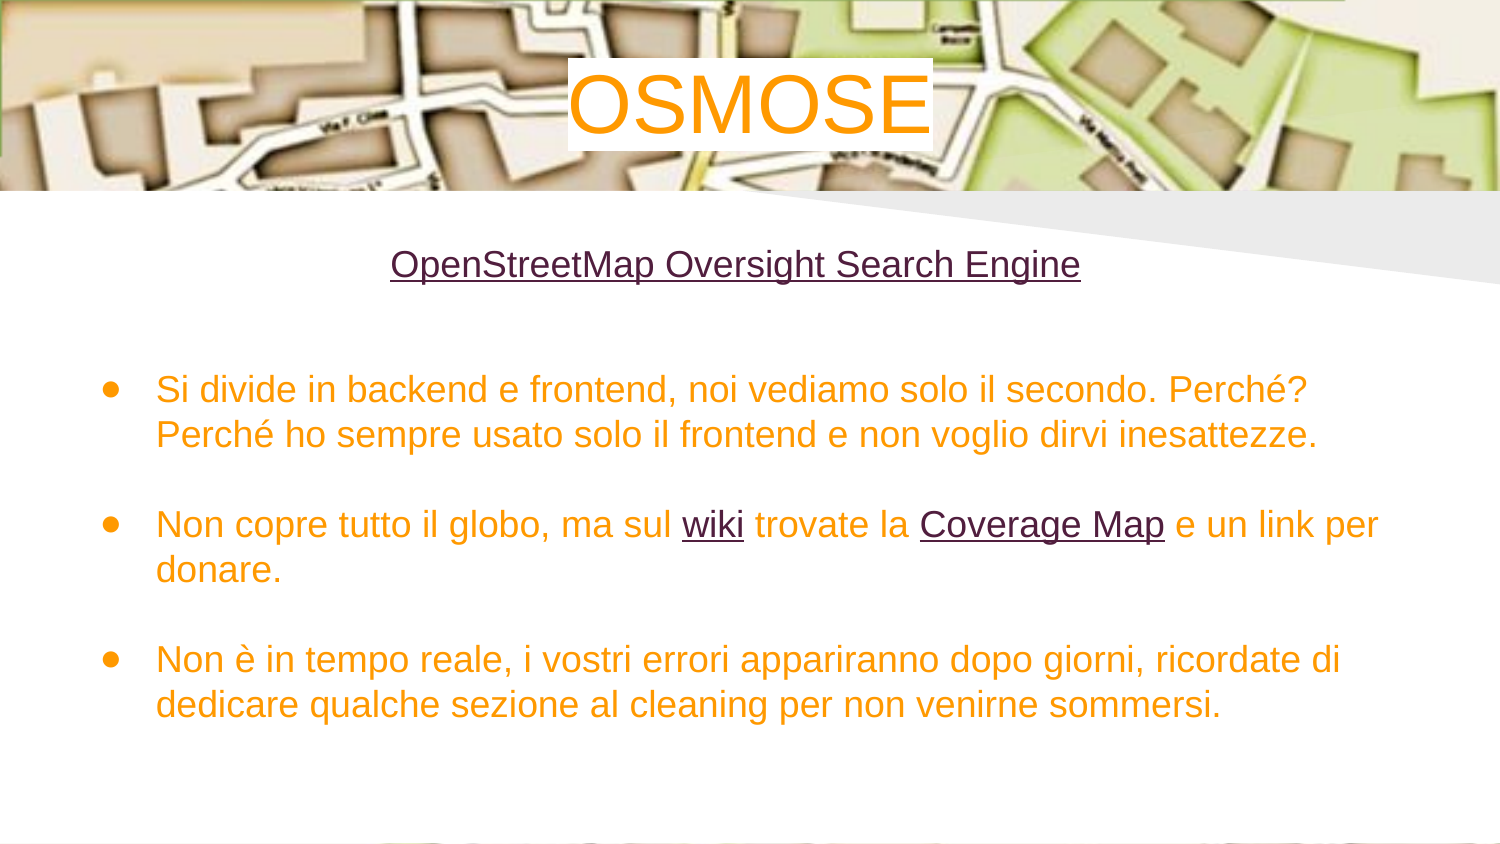

OSMOSE
OpenStreetMap Oversight Search Engine
Si divide in backend e frontend, noi vediamo solo il secondo. Perché? Perché ho sempre usato solo il frontend e non voglio dirvi inesattezze.

Non copre tutto il globo, ma sul wiki trovate la Coverage Map e un link per donare.

Non è in tempo reale, i vostri errori appariranno dopo giorni, ricordate di dedicare qualche sezione al cleaning per non venirne sommersi.